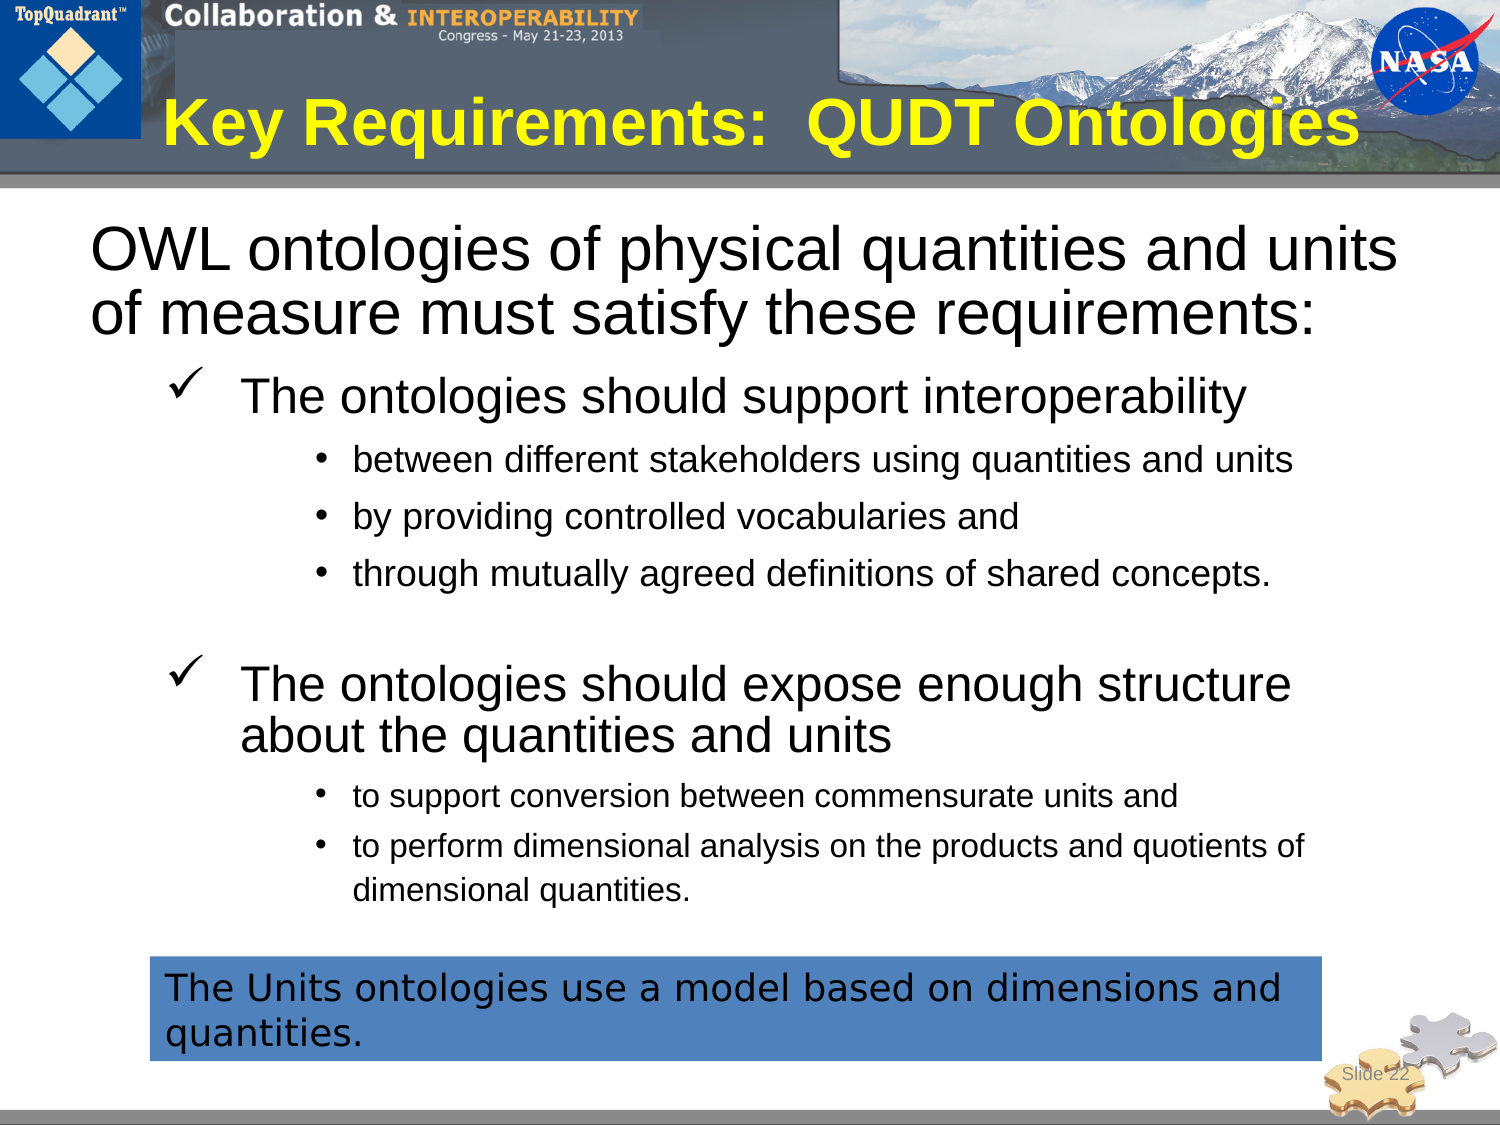

# Key Requirements:  QUDT Ontologies
OWL ontologies of physical quantities and units of measure must satisfy these requirements:
The ontologies should support interoperability
between different stakeholders using quantities and units
by providing controlled vocabularies and
through mutually agreed definitions of shared concepts.

The ontologies should expose enough structure about the quantities and units
to support conversion between commensurate units and
to perform dimensional analysis on the products and quotients of dimensional quantities.
The Units ontologies use a model based on dimensions and quantities.
Slide 22